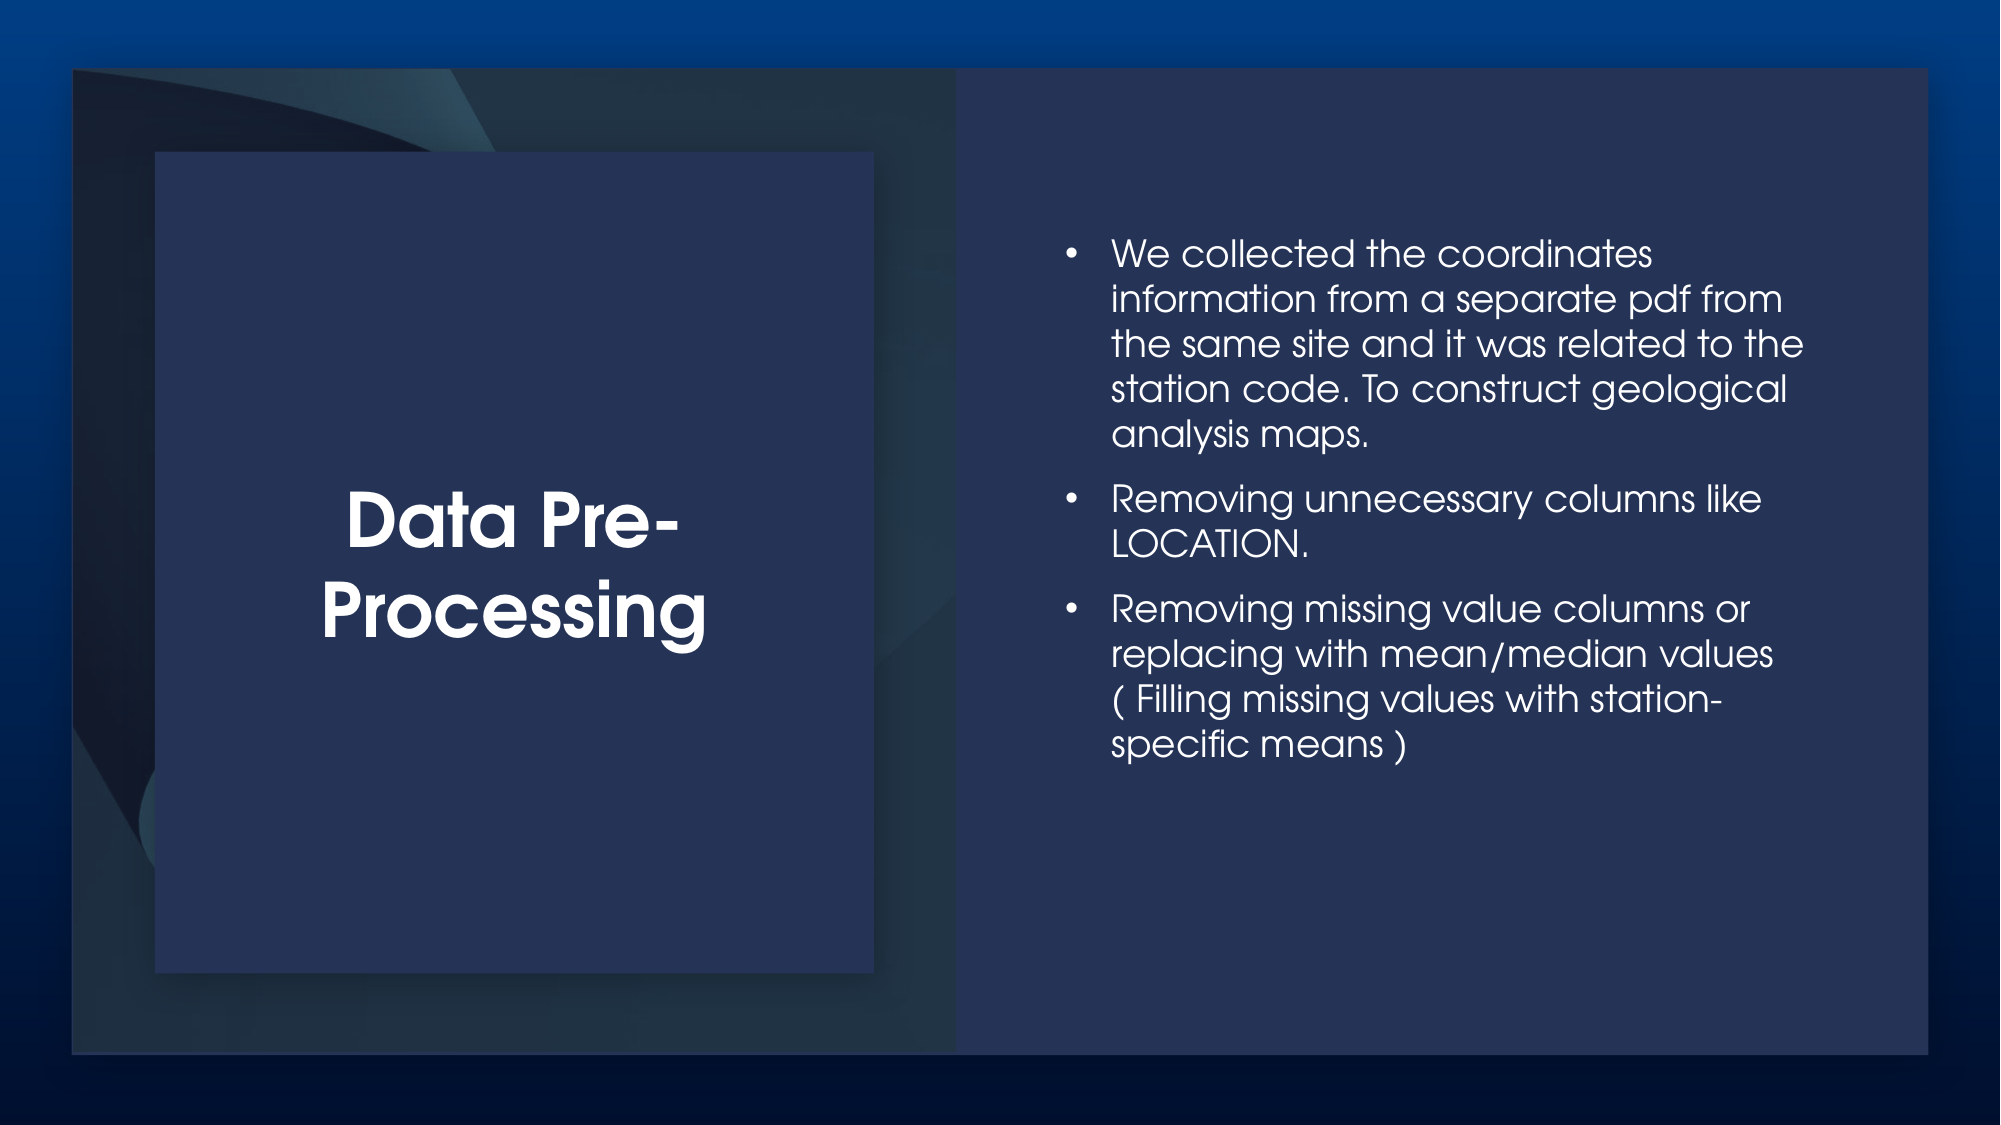

# Data Pre-Processing
We collected the coordinates information from a separate pdf from the same site and it was related to the station code. To construct geological analysis maps.
Removing unnecessary columns like LOCATION.
Removing missing value columns or replacing with mean/median values ( Filling missing values with station-specific means )